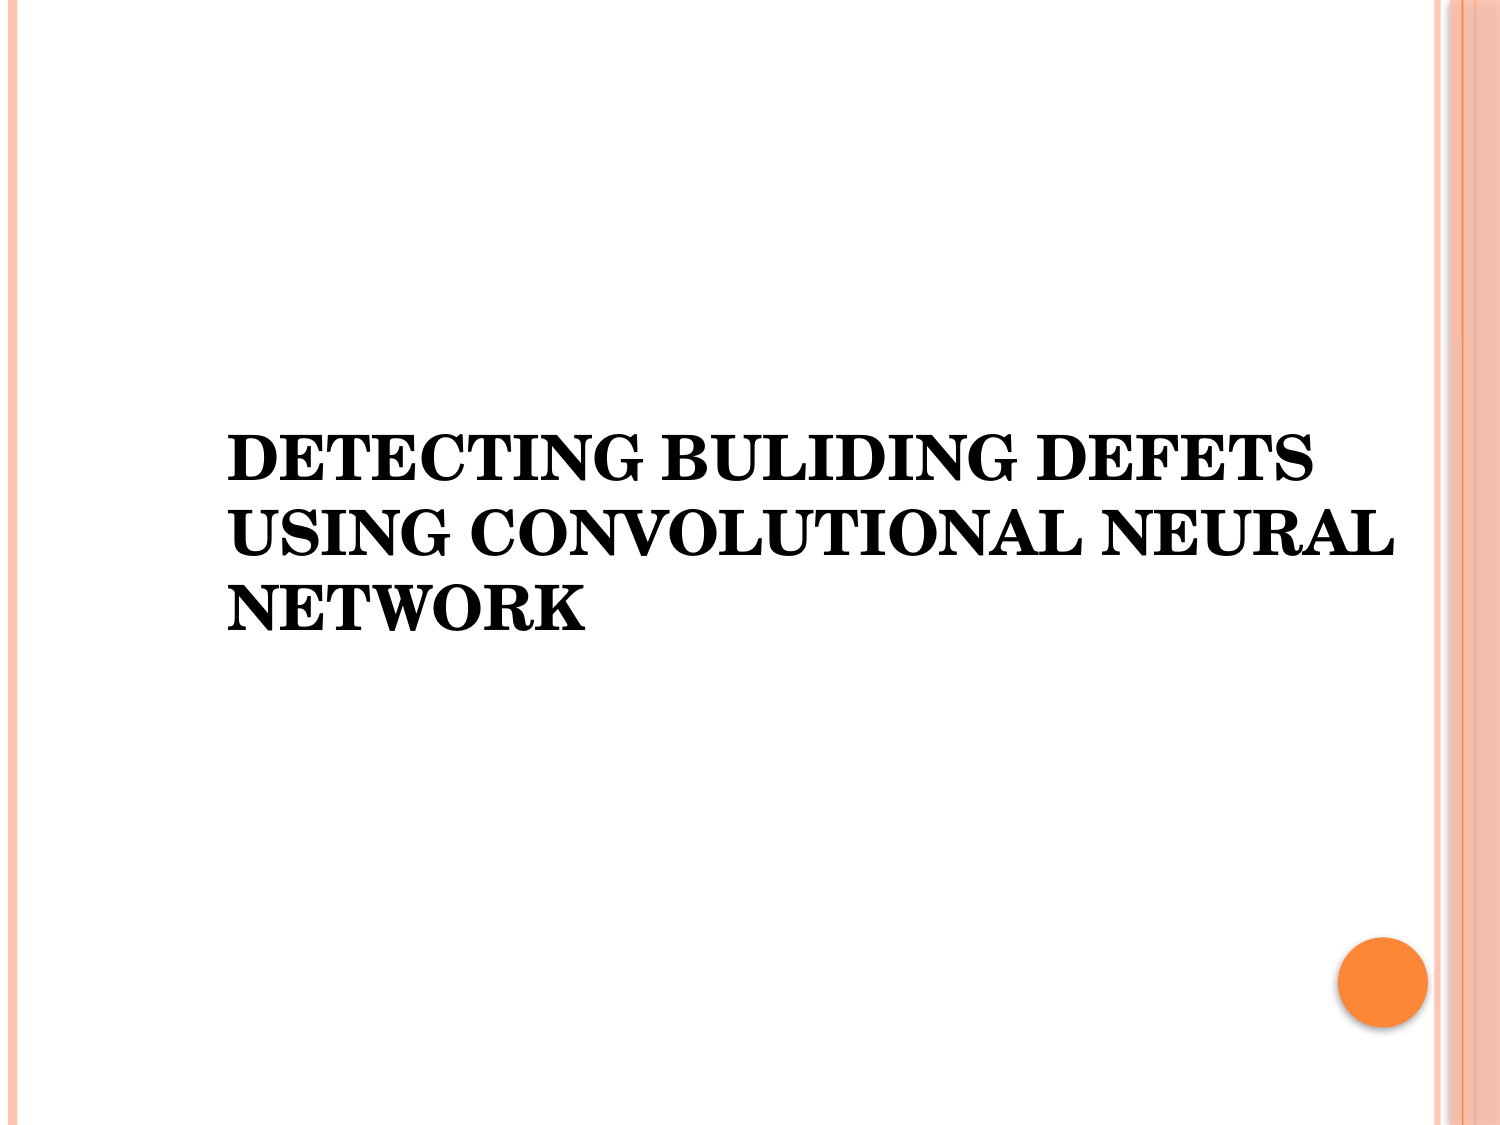

# Detecting Buliding Defets Using Convolutional Neural Network